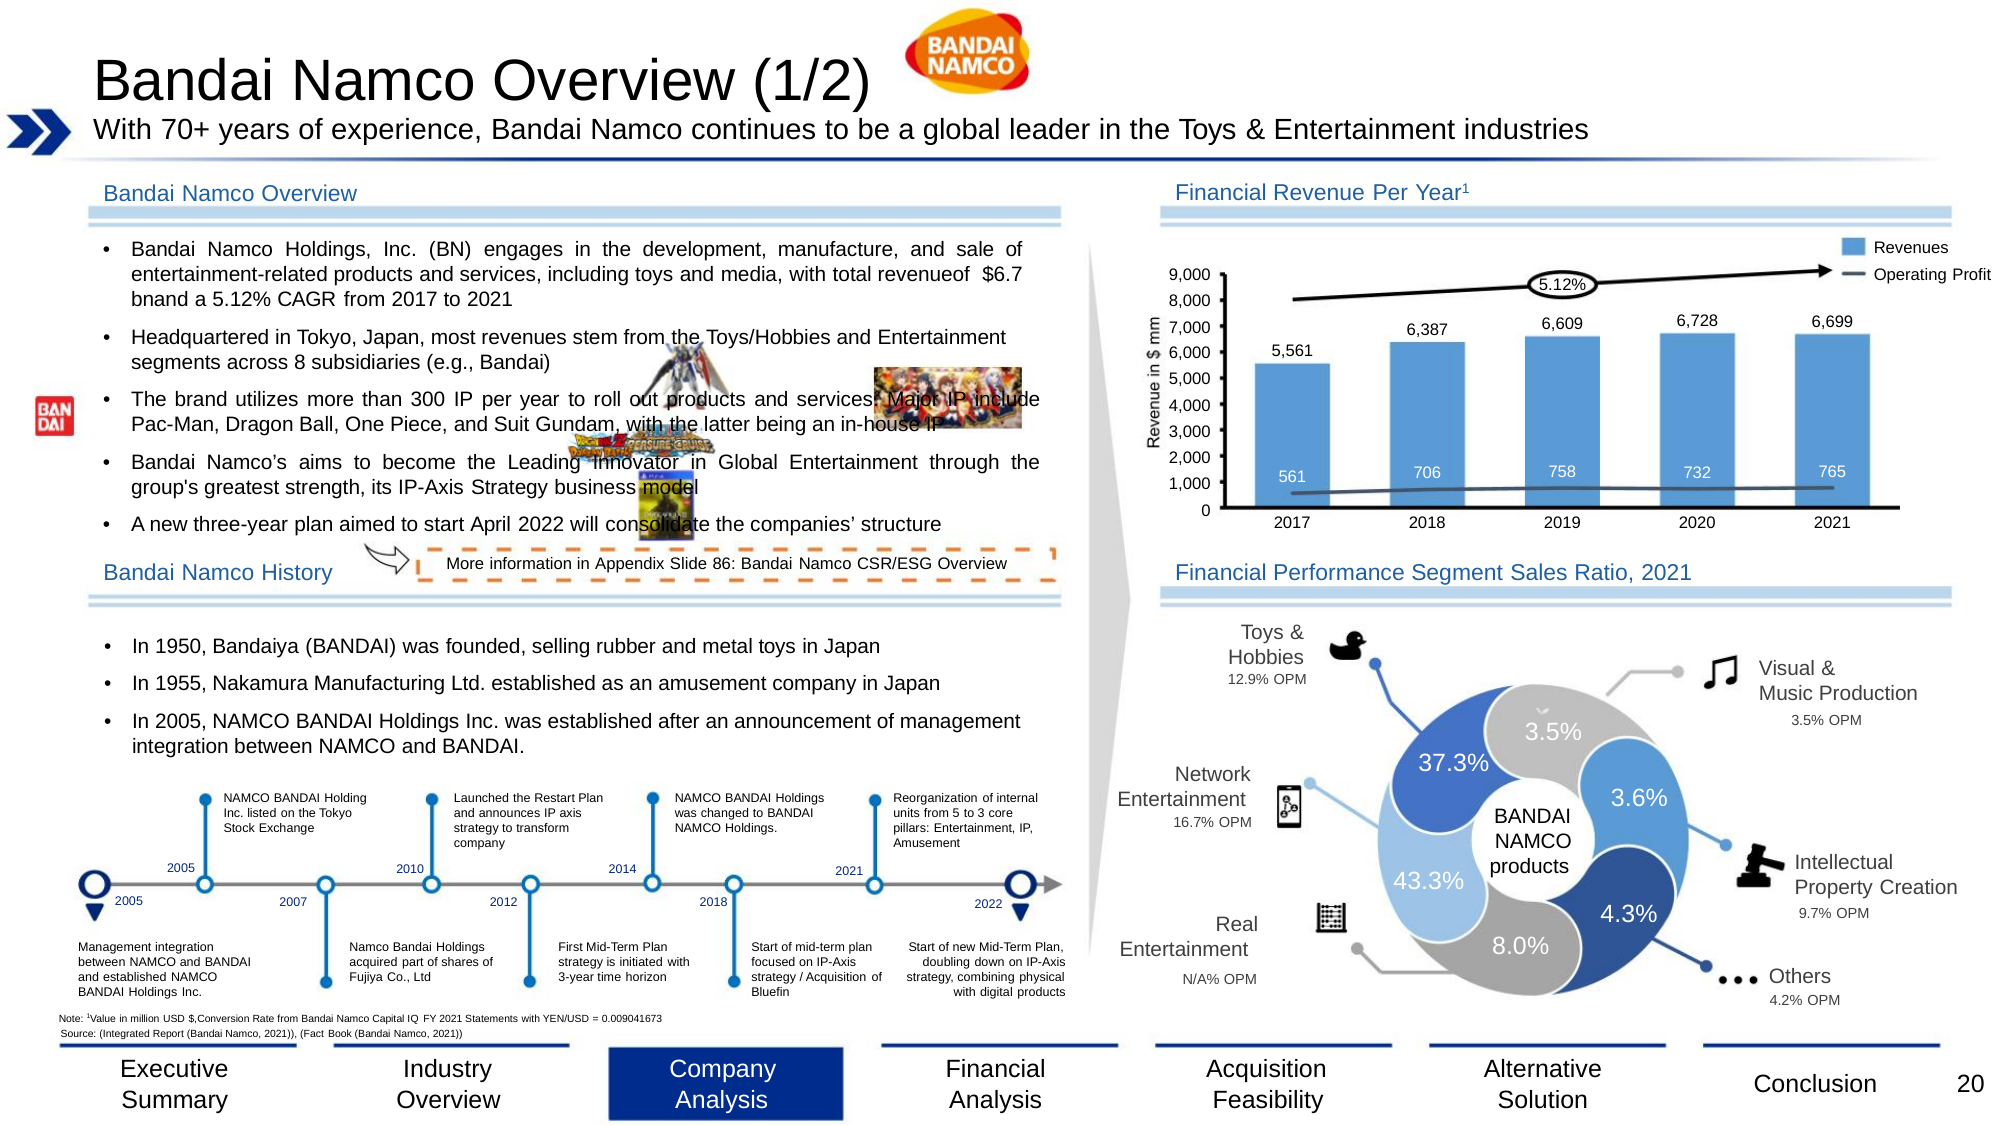

Bandai Namco Overview (1/2)
With 70+ years of experience, Bandai Namco continues to be a global leader in the Toys & Entertainment industries
Financial Revenue Per Year1
Bandai Namco Overview
•
Bandai Namco Holdings, Inc. (BN) engages in the development, manufacture, and sale of
entertainment-related products and services, including toys and media, with total revenueof $6.7
bnand a 5.12% CAGR from 2017 to 2021
Revenues
9,000
8,000
7,000
Operating Profit
5.12%
6,728
6,699
6,609
6,387
•
•
•
•
Headquartered in Tokyo, Japan, most revenues stem from the Toys/Hobbies and Entertainment
segments across 8 subsidiaries (e.g., Bandai)
5,561
6,000
5,000
4,000
3,000
2,000
1,000
0
The brand utilizes more than 300 IP per year to roll out products and services. Major IP include
Pac-Man, Dragon Ball, One Piece, and Suit Gundam, with the latter being an in-house IP
Bandai Namco’s aims to become the Leading Innovator in Global Entertainment through the
group's greatest strength, its IP-Axis Strategy business model
765
758
732
706
561
A new three-year plan aimed to start April 2022 will consolidate the companies’ structure
2017
2018
2019
2020
2021
More information in Appendix Slide 86: Bandai Namco CSR/ESG Overview
Bandai Namco History
Financial Performance Segment Sales Ratio, 2021
Toys &
•
•
•
In 1950, Bandaiya (BANDAI) was founded, selling rubber and metal toys in Japan
Hobbies
12.9% OPM
Visual &
Music Production
In 1955, Nakamura Manufacturing Ltd. established as an amusement company in Japan
In 2005, NAMCO BANDAI Holdings Inc. was established after an announcement of management
integration between NAMCO and BANDAI.
3.5% OPM
3.5%
37.3%
Network
3.6%
4.3%
Entertainment
NAMCO BANDAI Holding
Inc. listed on the Tokyo
Stock Exchange
Launched the Restart Plan
and announces IP axis
strategy to transform
company
NAMCO BANDAI Holdings
was changed to BANDAI
NAMCO Holdings.
Reorganization of internal
units from 5 to 3 core
pillars: Entertainment, IP,
Amusement
BANDAI
NAMCO
products
16.7% OPM
Intellectual
Property Creation
9.7% OPM
2005
2014
2010
2021
43.3%
2005
2018
2007
2012
2022
Real
Entertainment
N/A% OPM
8.0%
Management integration
between NAMCO and BANDAI
and established NAMCO
BANDAI Holdings Inc.
First Mid-Term Plan
strategy is initiated with
3-year time horizon
Start of new Mid-Term Plan,
doubling down on IP-Axis
strategy, combining physical
with digital products
Namco Bandai Holdings
acquired part of shares of
Fujiya Co., Ltd
Start of mid-term plan
focused on IP-Axis
strategy / Acquisition of
Bluefin
Others
4.2% OPM
Note: 1Value in million USD $,Conversion Rate from Bandai Namco Capital IQ FY 2021 Statements with YEN/USD = 0.009041673
Source: (Integrated Report (Bandai Namco, 2021)), (Fact Book (Bandai Namco, 2021))
Executive
Summary
Industry
Overview
Company
Analysis
Financial
Analysis
Acquisition
Feasibility
Alternative
Solution
Conclusion
20